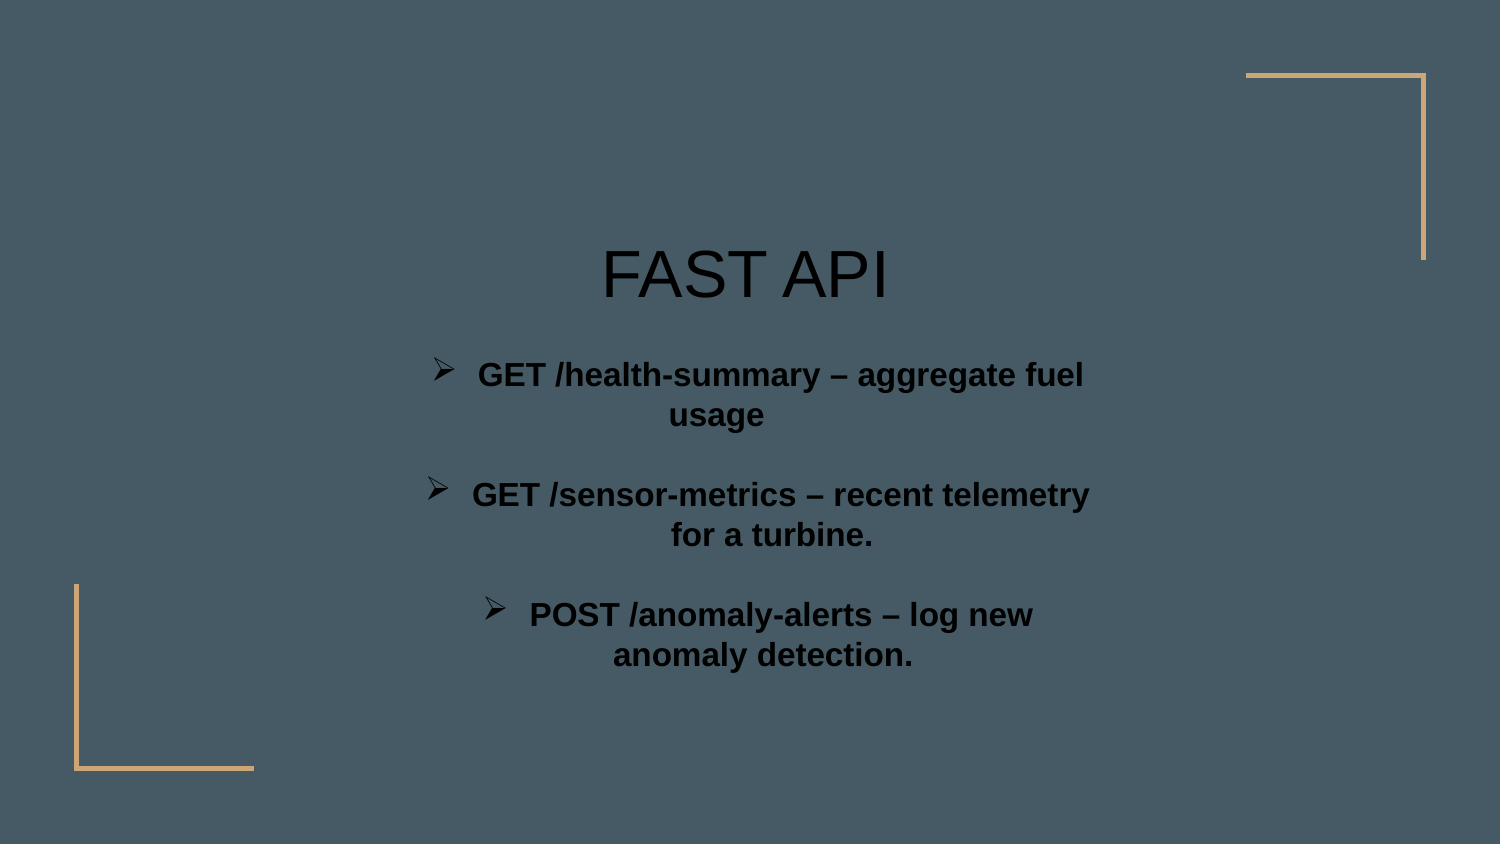

# FAST API

GET /health-summary – aggregate fuel usage

GET /sensor-metrics – recent telemetry for a turbine.

POST /anomaly-alerts – log new anomaly detection.